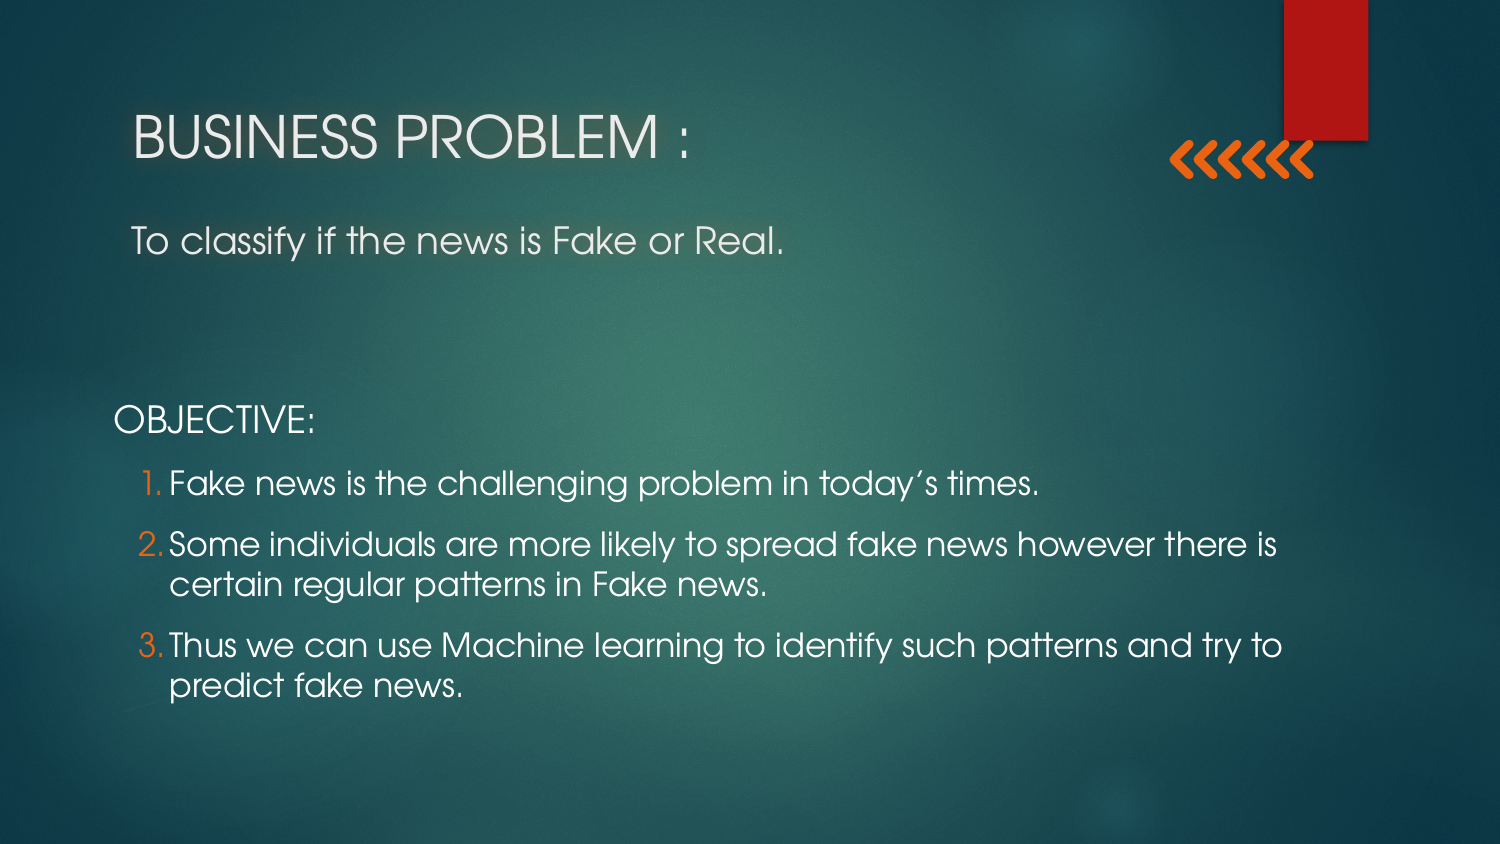

# BUSINESS PROBLEM :

To classify if the news is Fake or Real.

OBJECTIVE:
Fake news is the challenging problem in today’s times.
Some individuals are more likely to spread fake news however there is certain regular patterns in Fake news.
Thus we can use Machine learning to identify such patterns and try to predict fake news.